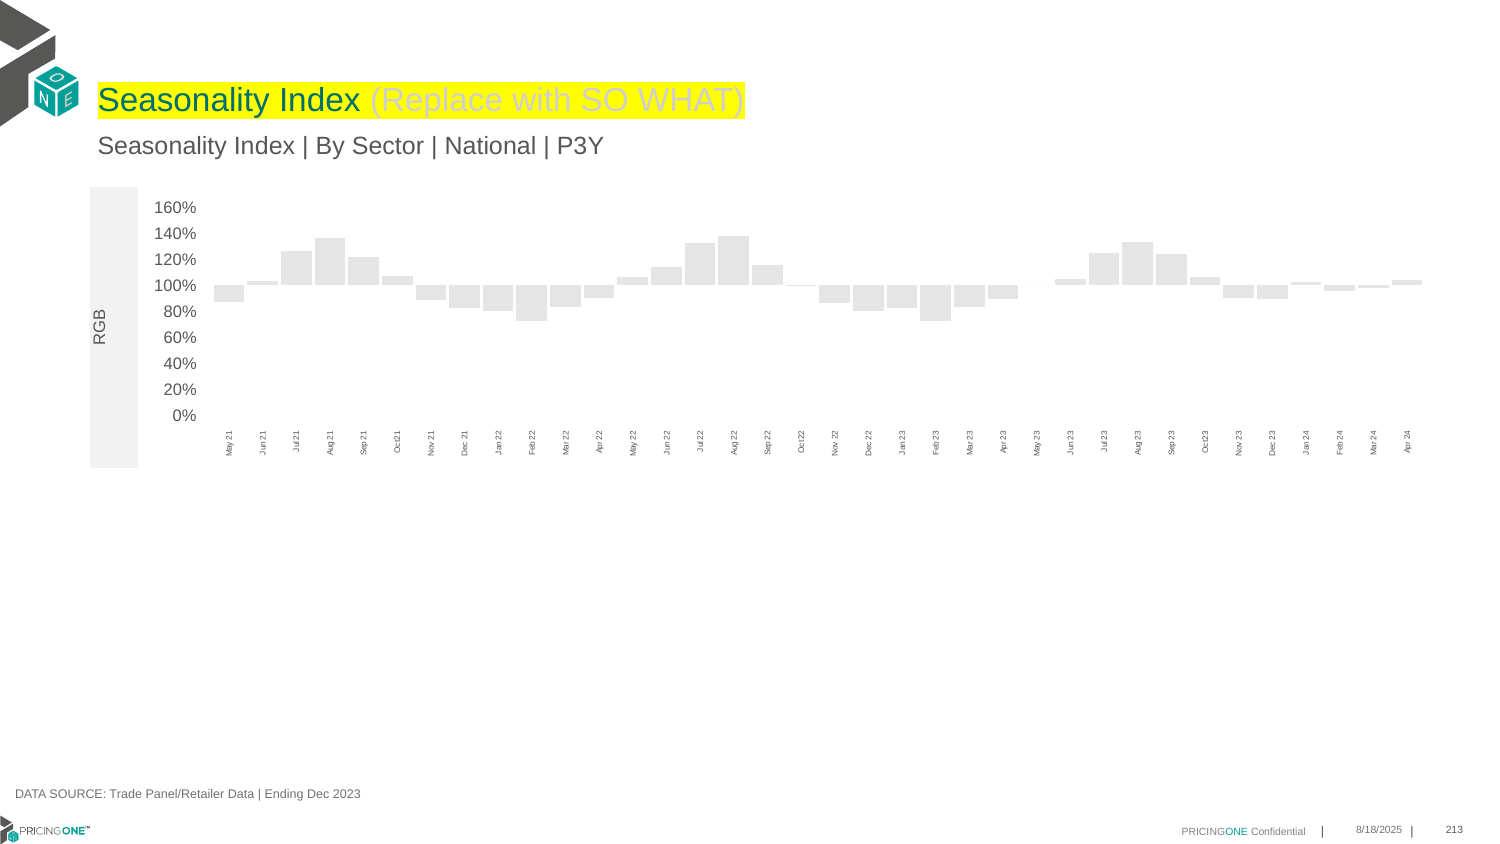

# Seasonality Index (Replace with SO WHAT)
Seasonality Index | By Sector | National | P3Y

### Chart

| Category | Rgb |
|---|---|
| 44317 | 0.871072037494714 |
| 44348 | 1.0344363806118404 |
| 44378 | 1.2601633524016127 |
| 44409 | 1.3627976986037396 |
| 44440 | 1.220287515871551 |
| 44470 | 1.071320534835834 |
| 44501 | 0.8868623961990594 |
| 44531 | 0.8222174642557395 |
| 44562 | 0.8019850392255468 |
| 44593 | 0.7242524607024134 |
| 44621 | 0.8335385271131973 |
| 44652 | 0.9050410757338331 |
| 44682 | 1.0648596785756976 |
| 44713 | 1.1429182674521738 |
| 44743 | 1.324348869897365 |
| 44774 | 1.3750152791224761 |
| 44805 | 1.156841109697724 |
| 44835 | 1.0006453139281486 |
| 44866 | 0.8651446897886489 |
| 44896 | 0.8054096887627746 |
| 44927 | 0.8233603181192629 |
| 44958 | 0.7240987505401323 |
| 44986 | 0.8352384057798777 |
| 45017 | 0.8933192456683618 |
| 45047 | 0.9999021846087376 |
| 45078 | 1.0453101340803421 |
| 45108 | 1.2514262680387314 |
| 45139 | 1.3287208756121829 |
| 45170 | 1.2365881053427494 |
| 45200 | 1.0600662393602704 |
| 45231 | 0.904914164095543 |
| 45261 | 0.8970553087538081 |
| 45292 | 1.0222725248009743 |
| 45323 | 0.9590920904155176 |
| 45352 | 0.9786968163289161 |
| 45383 | 1.039938568454592 |
| RGB |
| --- |
DATA SOURCE: Trade Panel/Retailer Data | Ending Dec 2023

8/18/2025
213